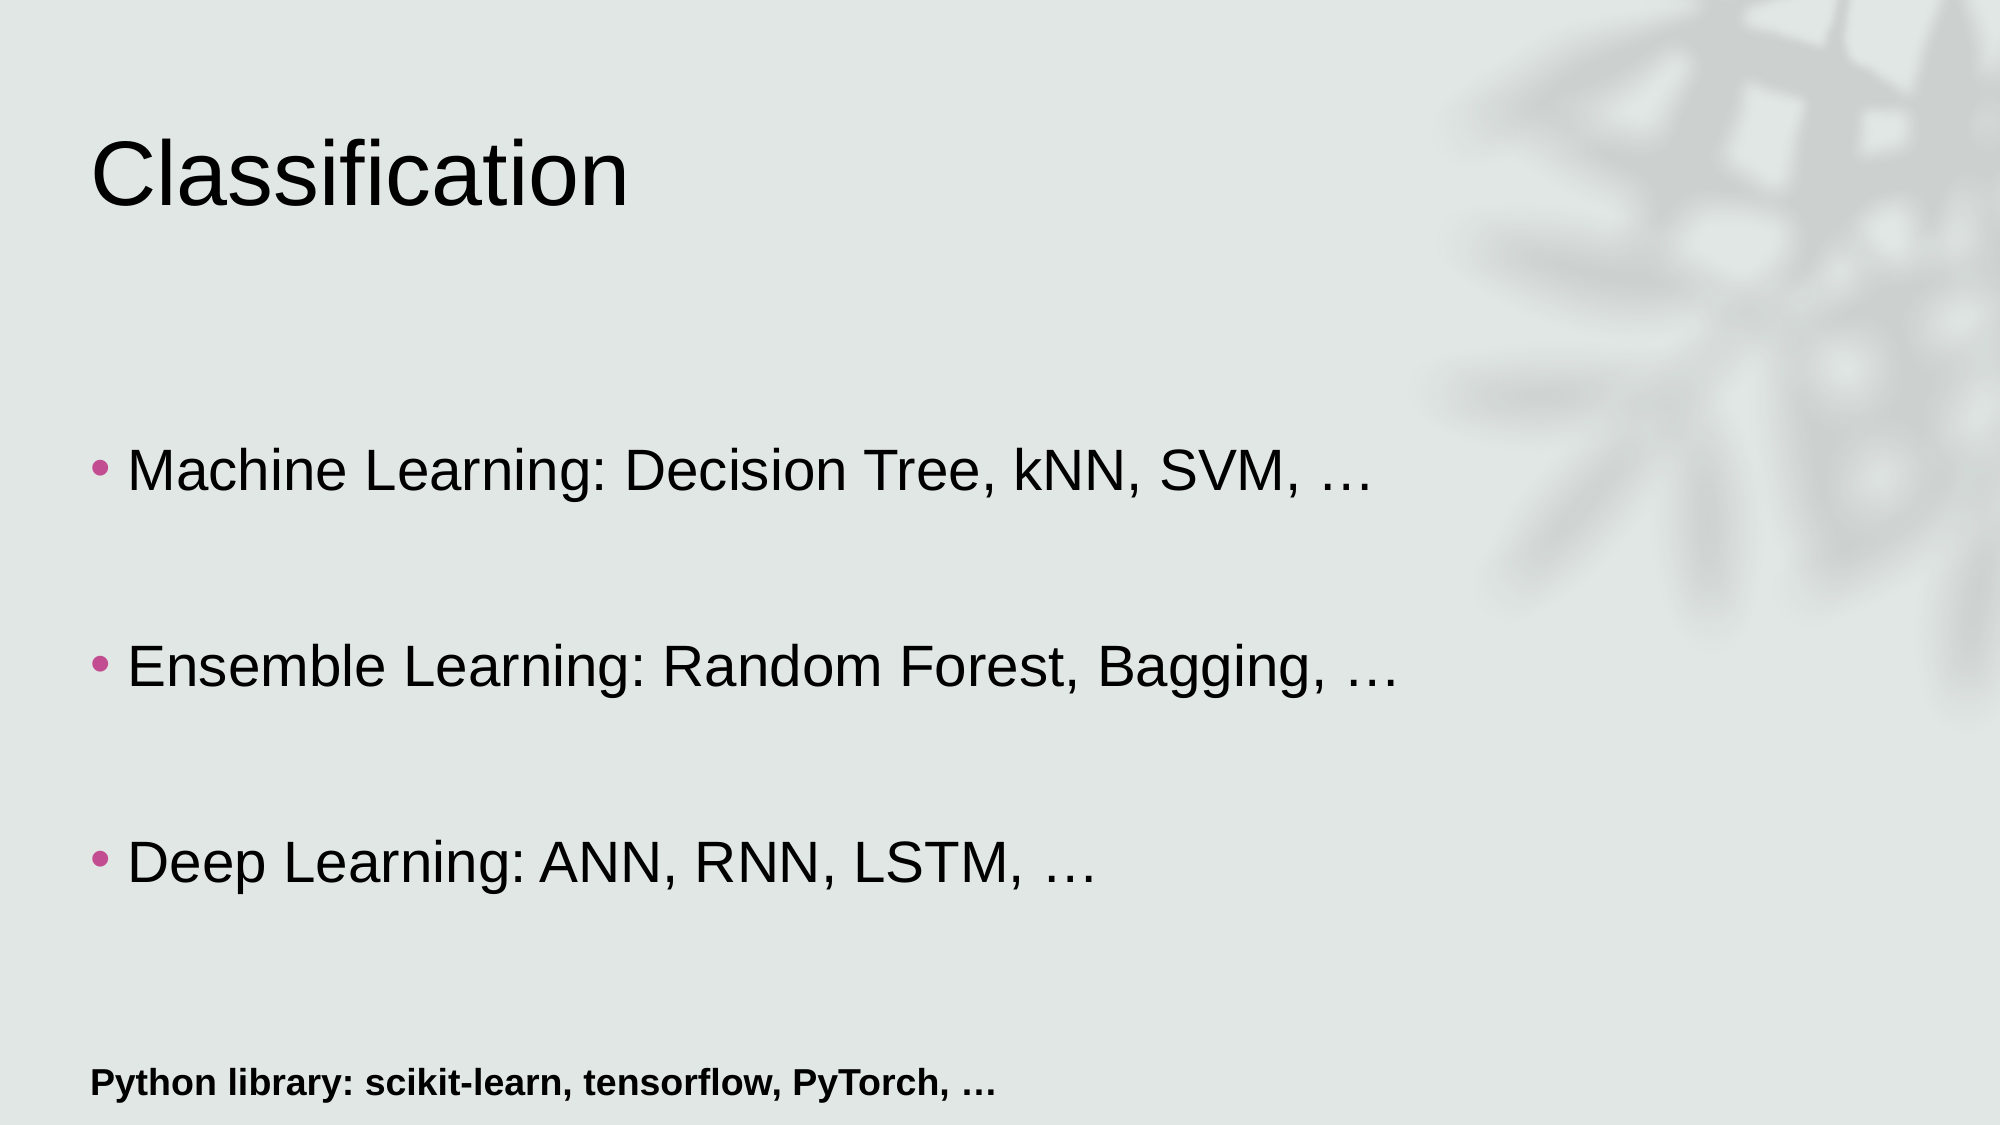

# Classification
Machine Learning: Decision Tree, kNN, SVM, …
Ensemble Learning: Random Forest, Bagging, …
Deep Learning: ANN, RNN, LSTM, …
Python library: scikit-learn, tensorflow, PyTorch, …